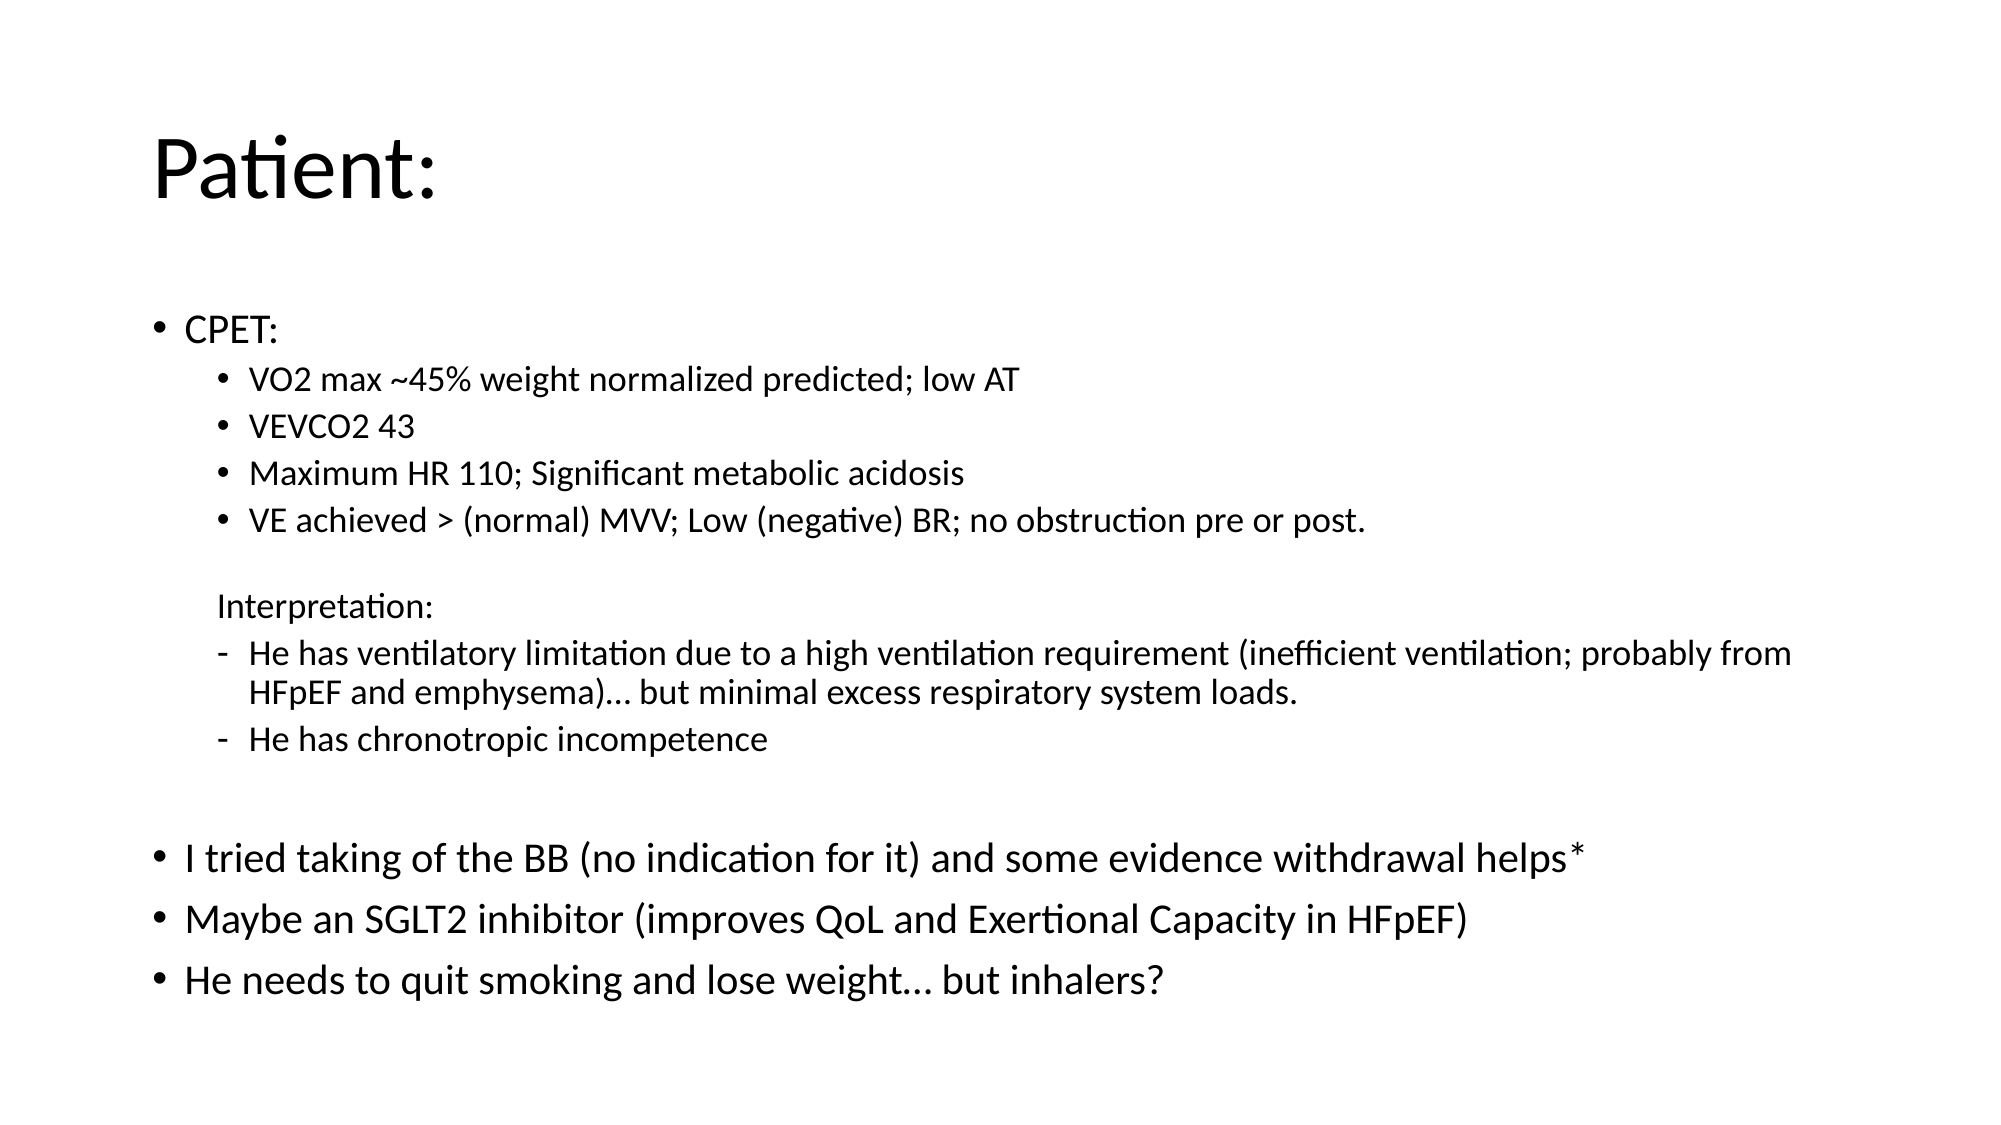

# Patient:
CPET:
VO2 max ~45% weight normalized predicted; low AT
VEVCO2 43
Maximum HR 110; Significant metabolic acidosis
VE achieved > (normal) MVV; Low (negative) BR; no obstruction pre or post.
Interpretation:
He has ventilatory limitation due to a high ventilation requirement (inefficient ventilation; probably from HFpEF and emphysema)… but minimal excess respiratory system loads.
He has chronotropic incompetence

I tried taking of the BB (no indication for it) and some evidence withdrawal helps*
Maybe an SGLT2 inhibitor (improves QoL and Exertional Capacity in HFpEF)
He needs to quit smoking and lose weight… but inhalers?